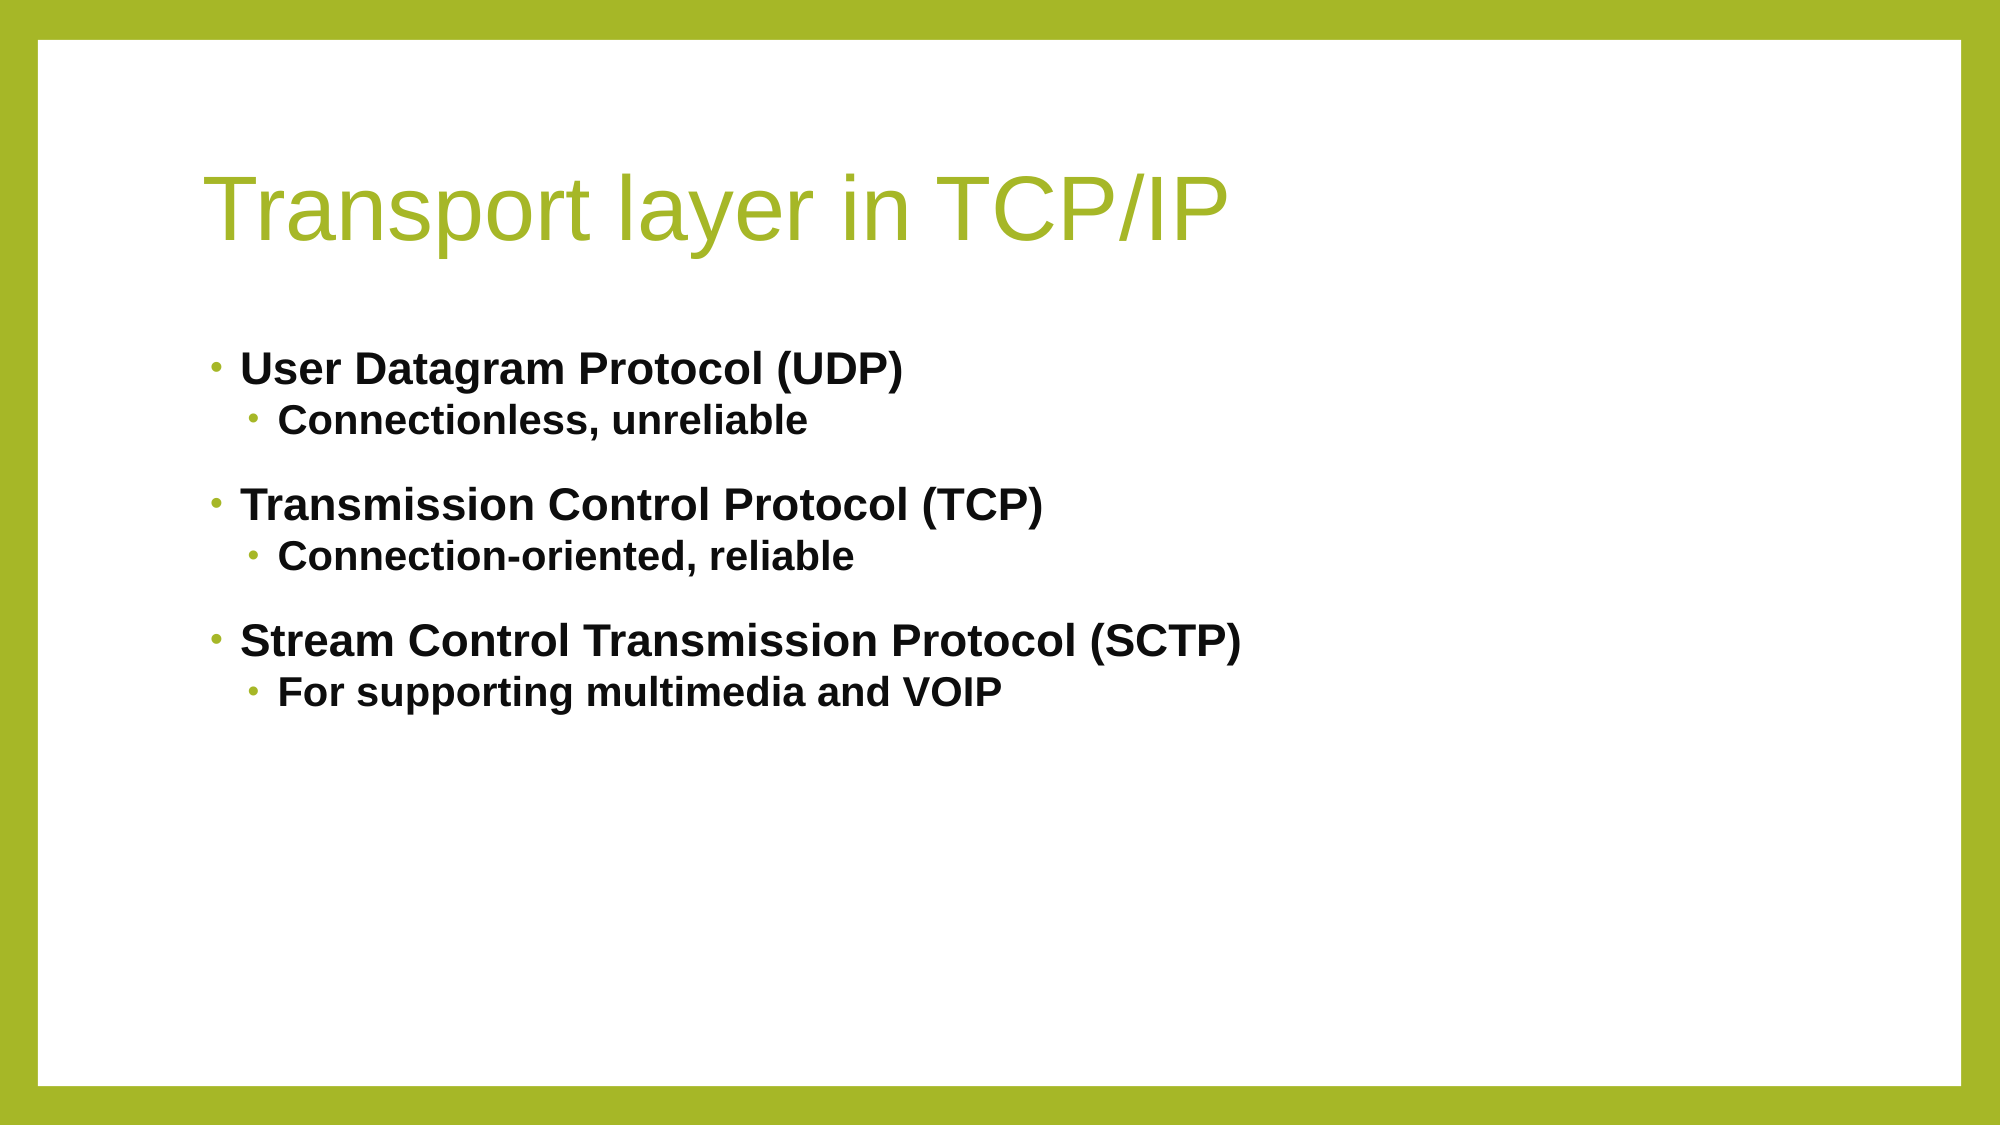

# Transport layer in TCP/IP
User Datagram Protocol (UDP)
Connectionless, unreliable
Transmission Control Protocol (TCP)
Connection-oriented, reliable
Stream Control Transmission Protocol (SCTP)
For supporting multimedia and VOIP